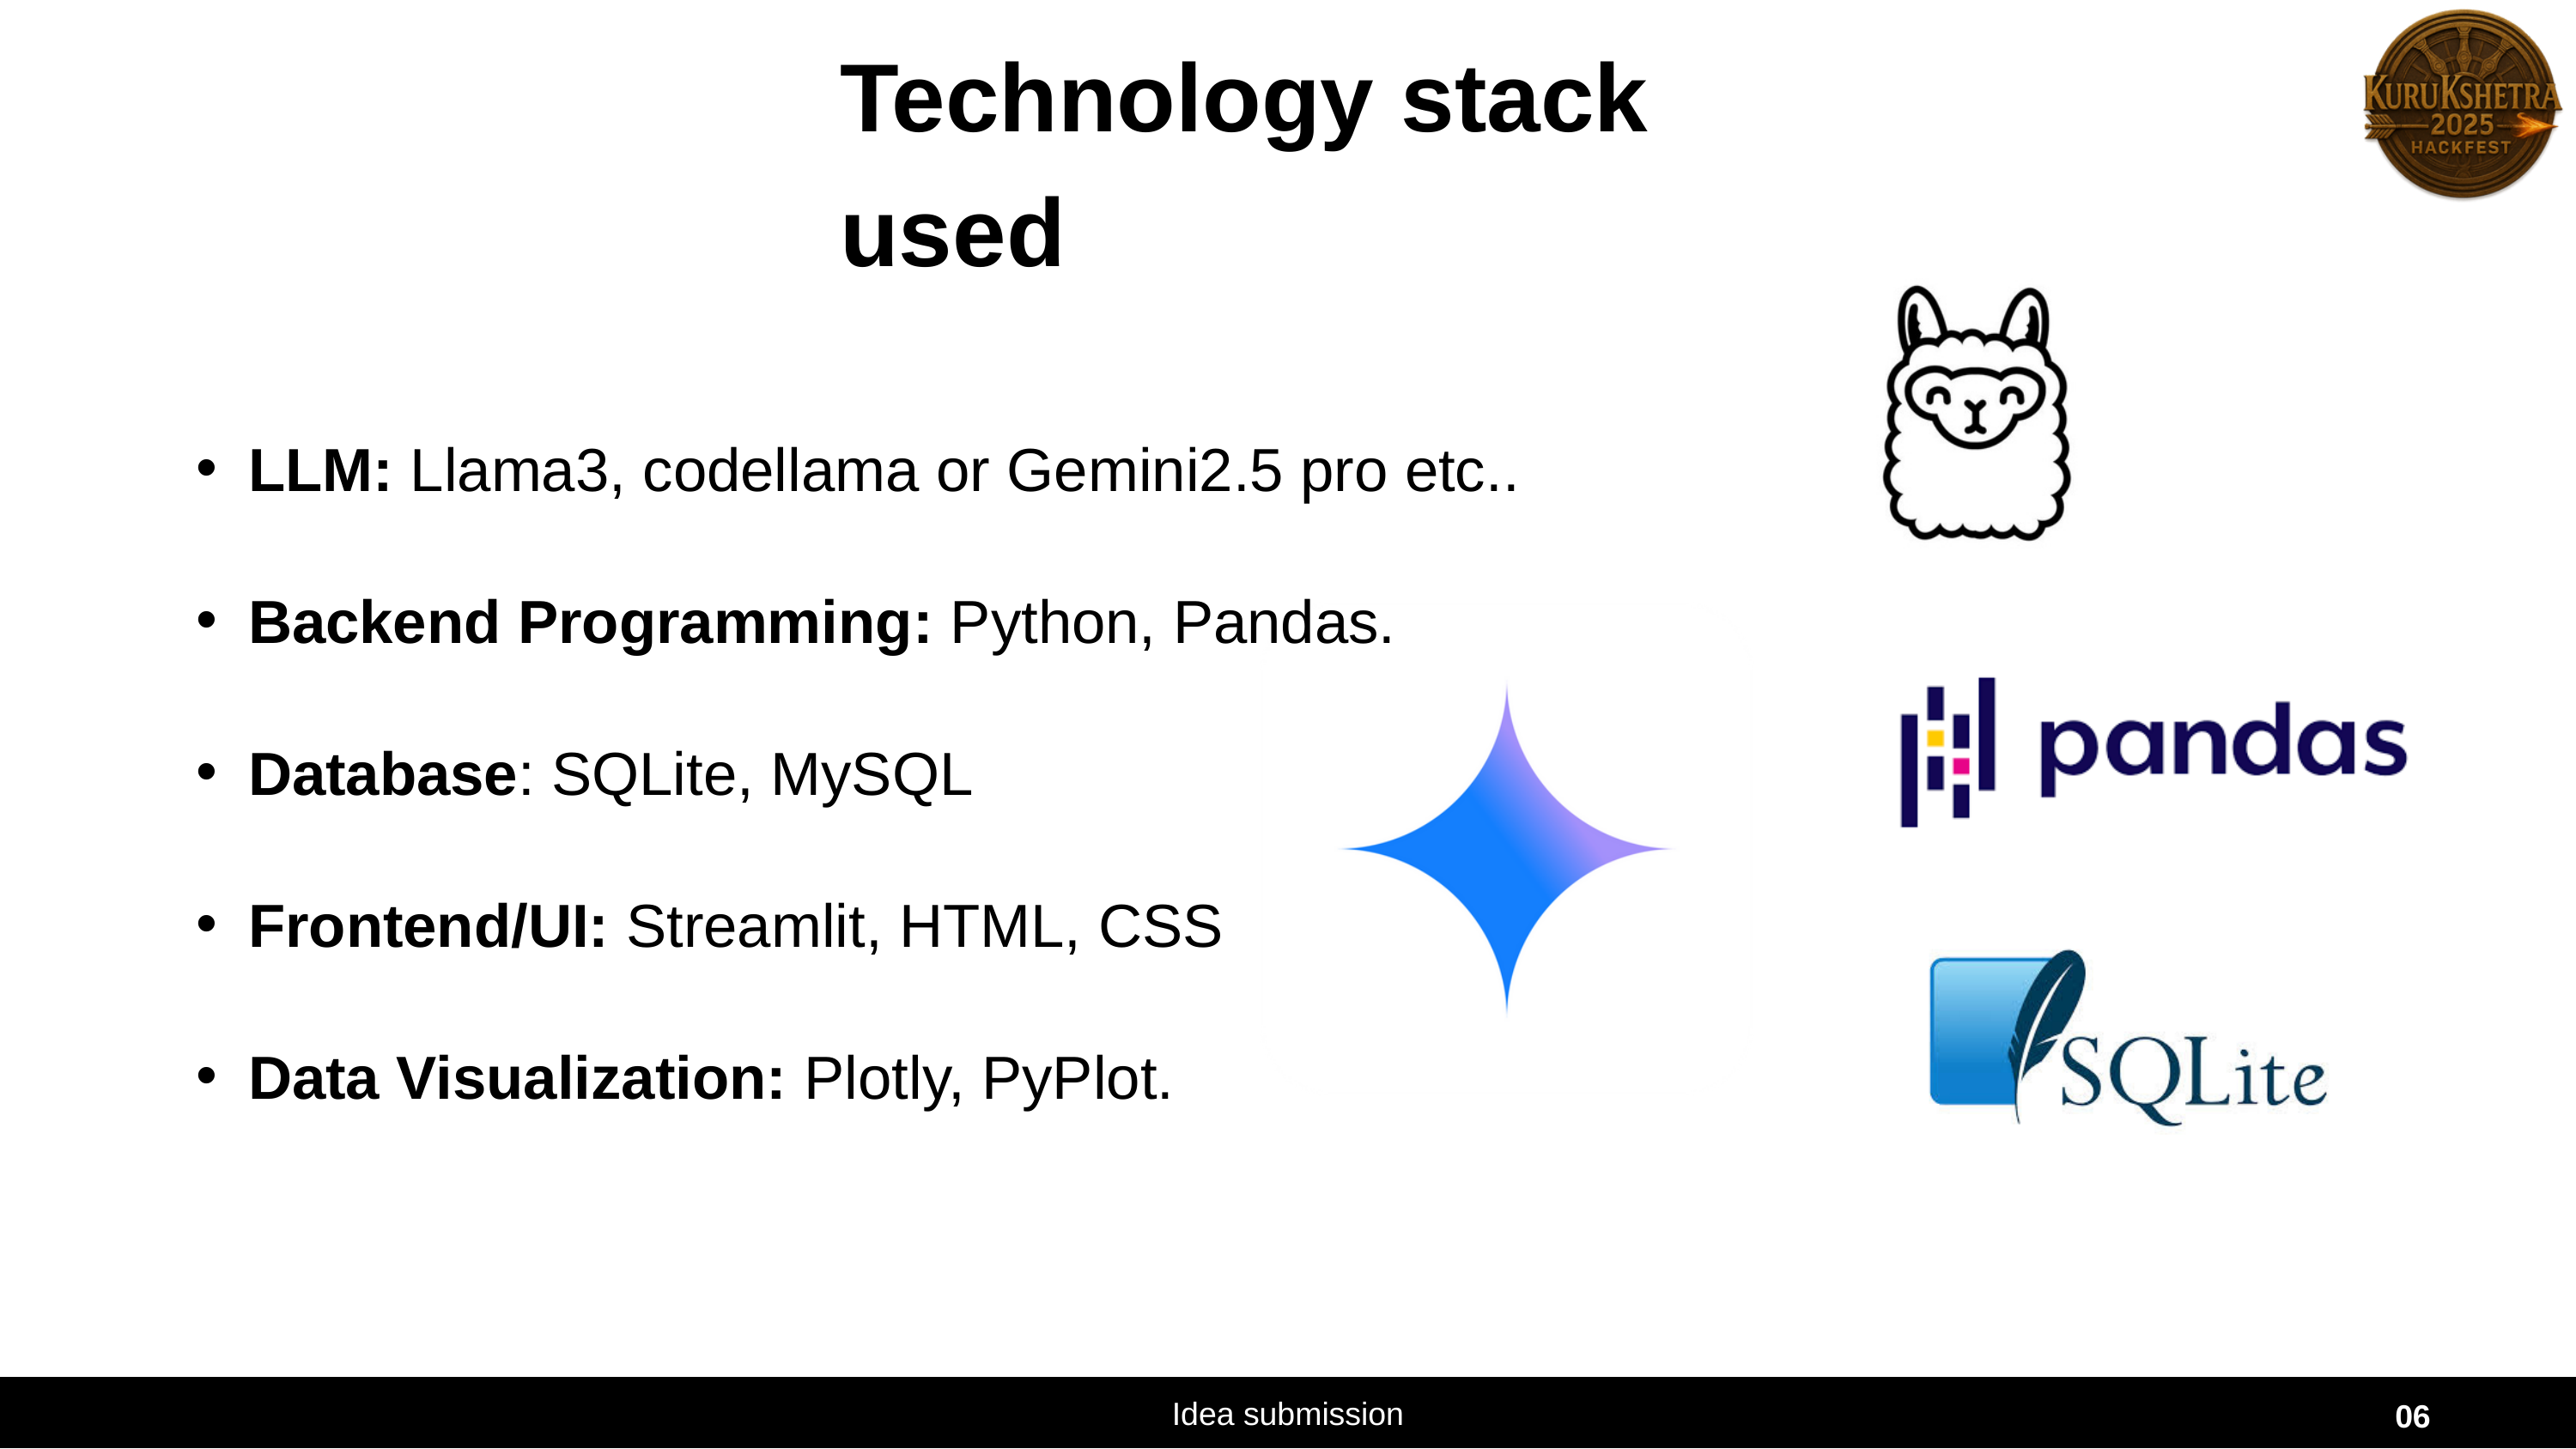

Technology stack used

LLM: Llama3, codellama or Gemini2.5 pro etc..
Backend Programming: Python, Pandas.
Database: SQLite, MySQL
Frontend/UI: Streamlit, HTML, CSS
Data Visualization: Plotly, PyPlot.

Idea submission
06